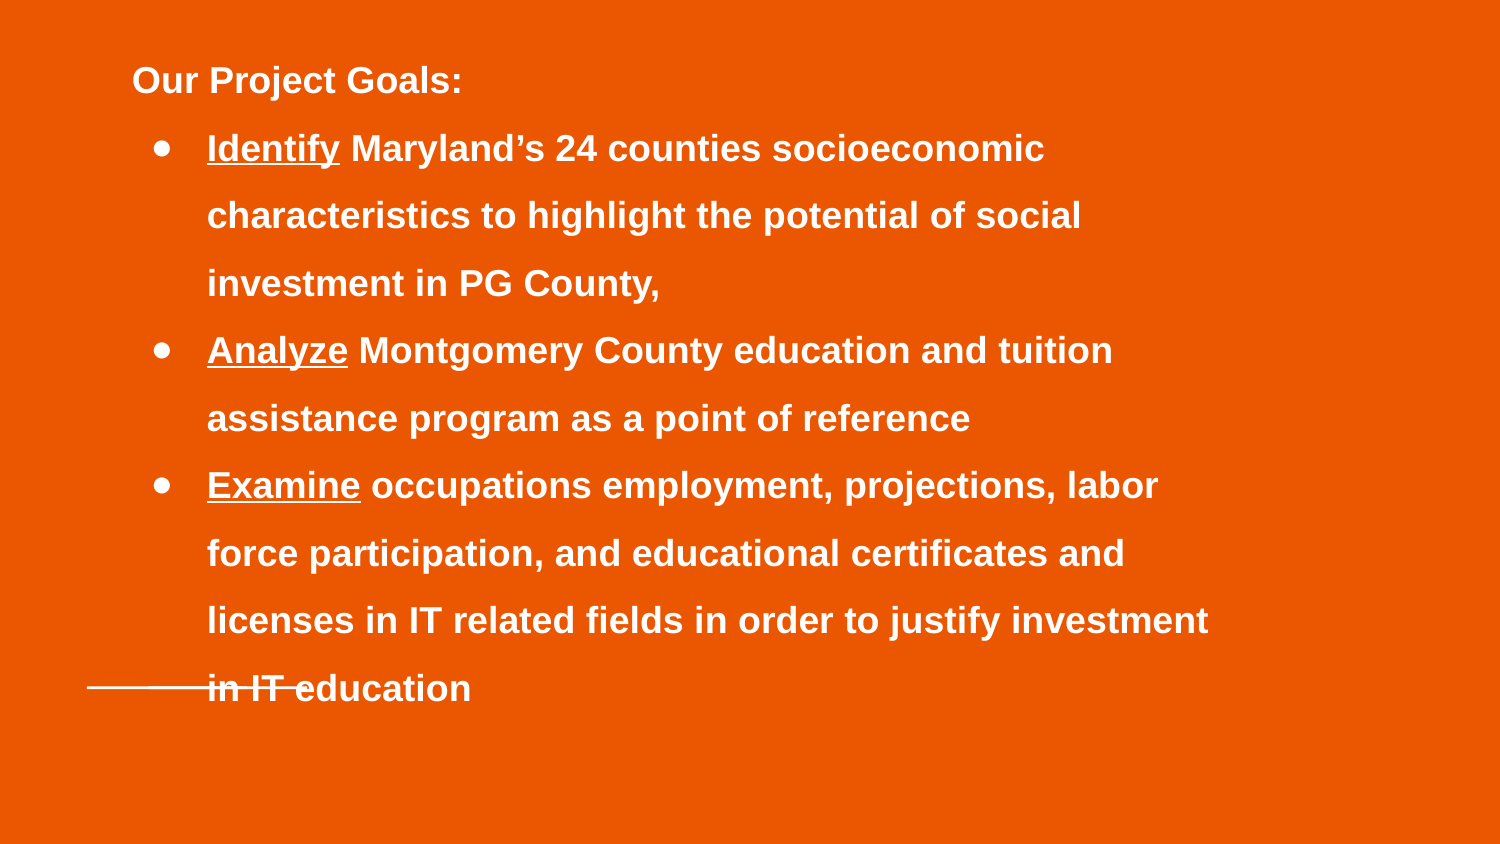

# Our Project Goals:
Identify Maryland’s 24 counties socioeconomic characteristics to highlight the potential of social investment in PG County,
Analyze Montgomery County education and tuition assistance program as a point of reference
Examine occupations employment, projections, labor force participation, and educational certificates and licenses in IT related fields in order to justify investment in IT education